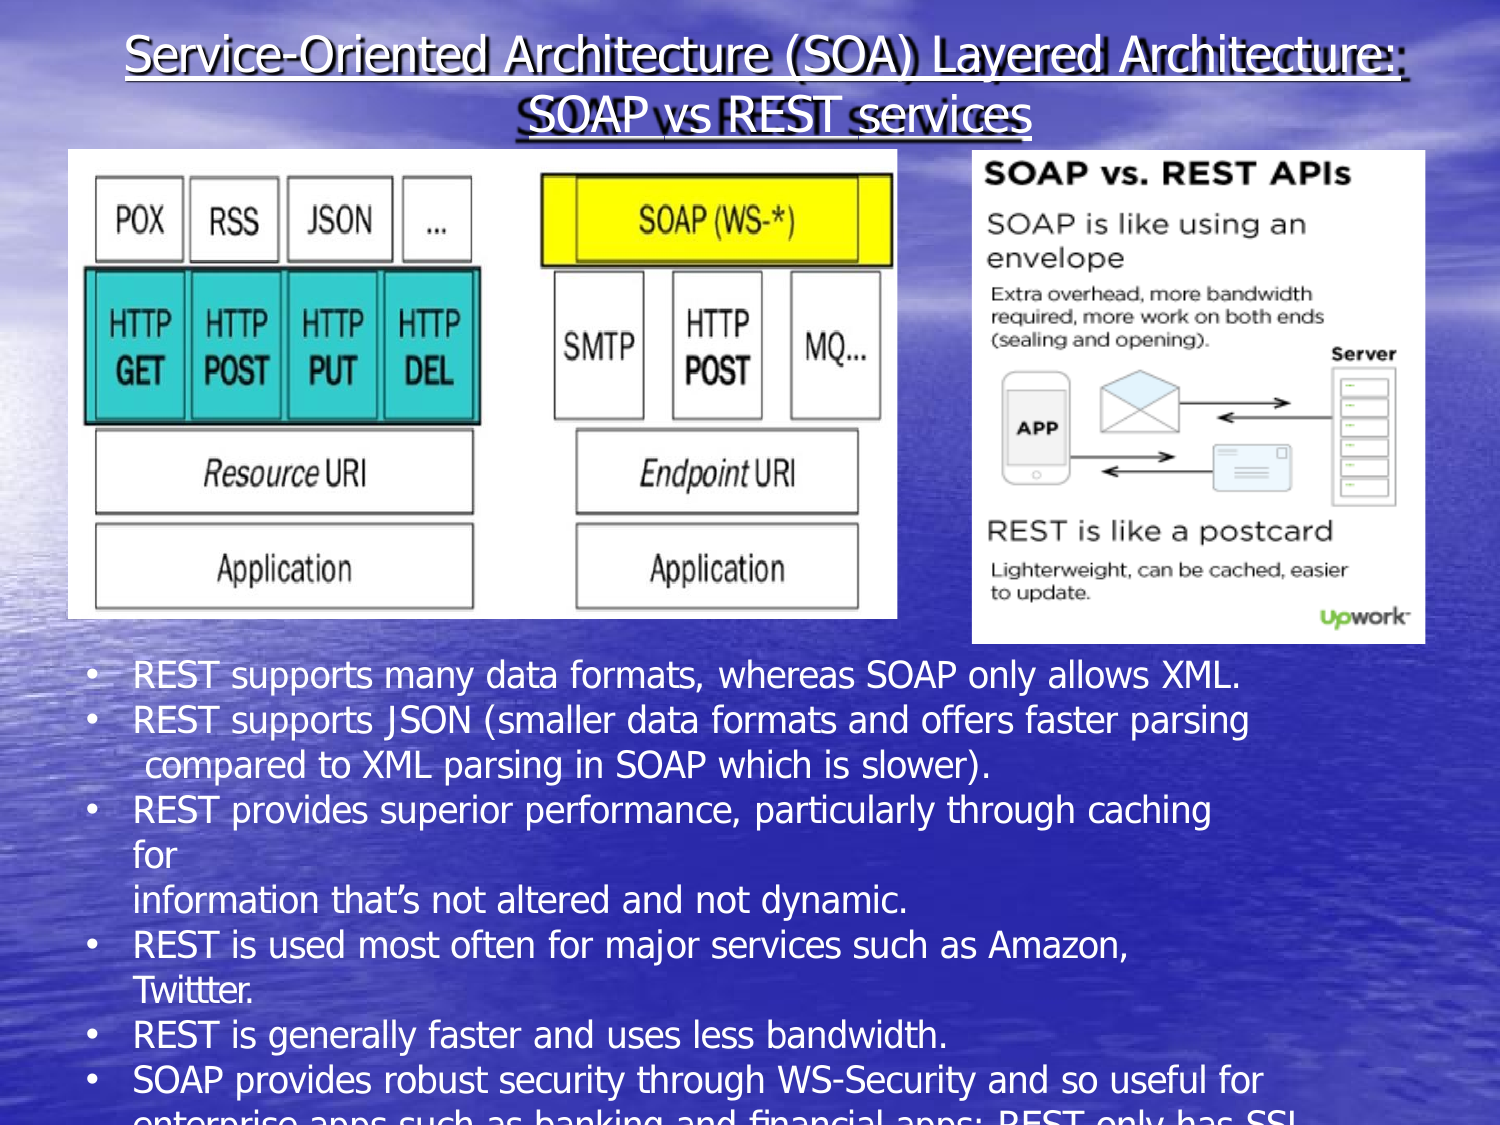

# Service-Oriented Architecture (SOA) Layered Architecture:  SOAP vs REST services

•
REST supports many data formats, whereas SOAP only allows XML.
REST supports JSON (smaller data formats and offers faster parsing  compared to XML parsing in SOAP which is slower).
REST provides superior performance, particularly through caching for
information that’s not altered and not dynamic.
REST is used most often for major services such as Amazon, Twittter.
REST is generally faster and uses less bandwidth.
SOAP provides robust security through WS-Security and so useful for  enterprise apps such as banking and financial apps; REST only has SSL.
SOAP offers built-in retry logic to compensate for failed communications.